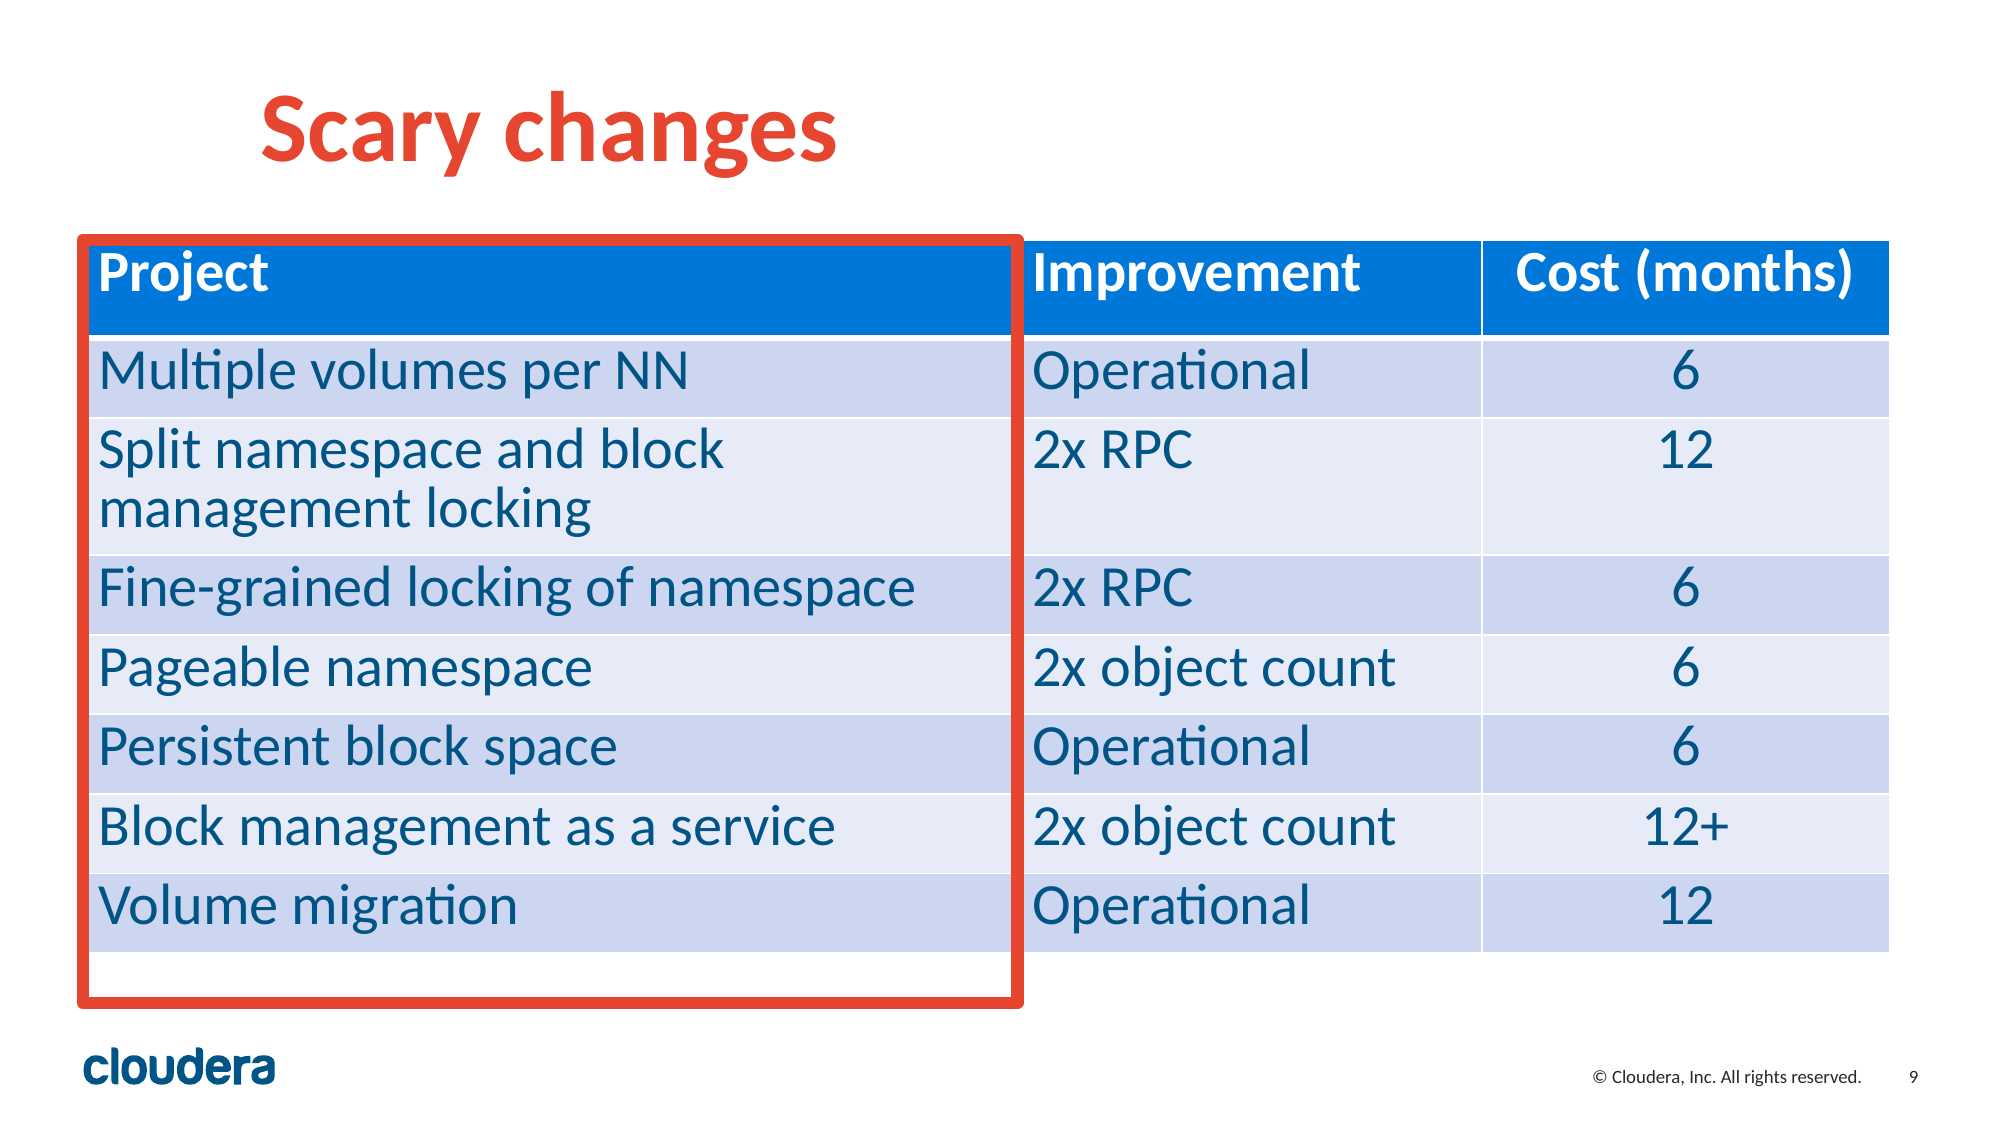

Scary changes
| Project | Improvement | Cost (months) |
| --- | --- | --- |
| Multiple volumes per NN | Operational | 6 |
| Split namespace and block management locking | 2x RPC | 12 |
| Fine-grained locking of namespace | 2x RPC | 6 |
| Pageable namespace | 2x object count | 6 |
| Persistent block space | Operational | 6 |
| Block management as a service | 2x object count | 12+ |
| Volume migration | Operational | 12 |